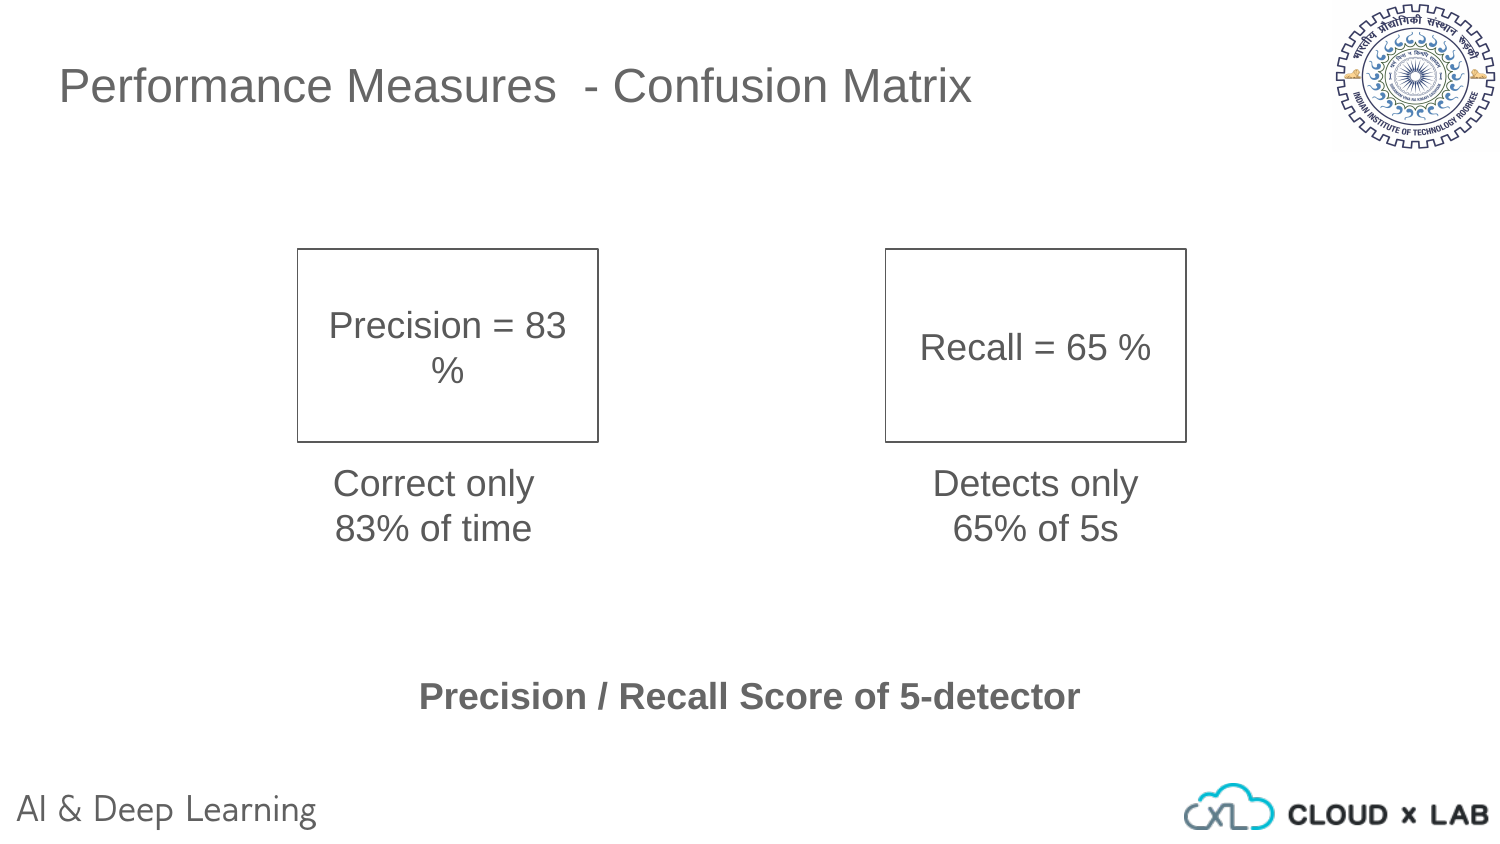

Performance Measures  - Confusion Matrix

Precision = 83 %
Recall = 65 %
Correct only 83% of time
Detects only 65% of 5s
Precision / Recall Score of 5-detector